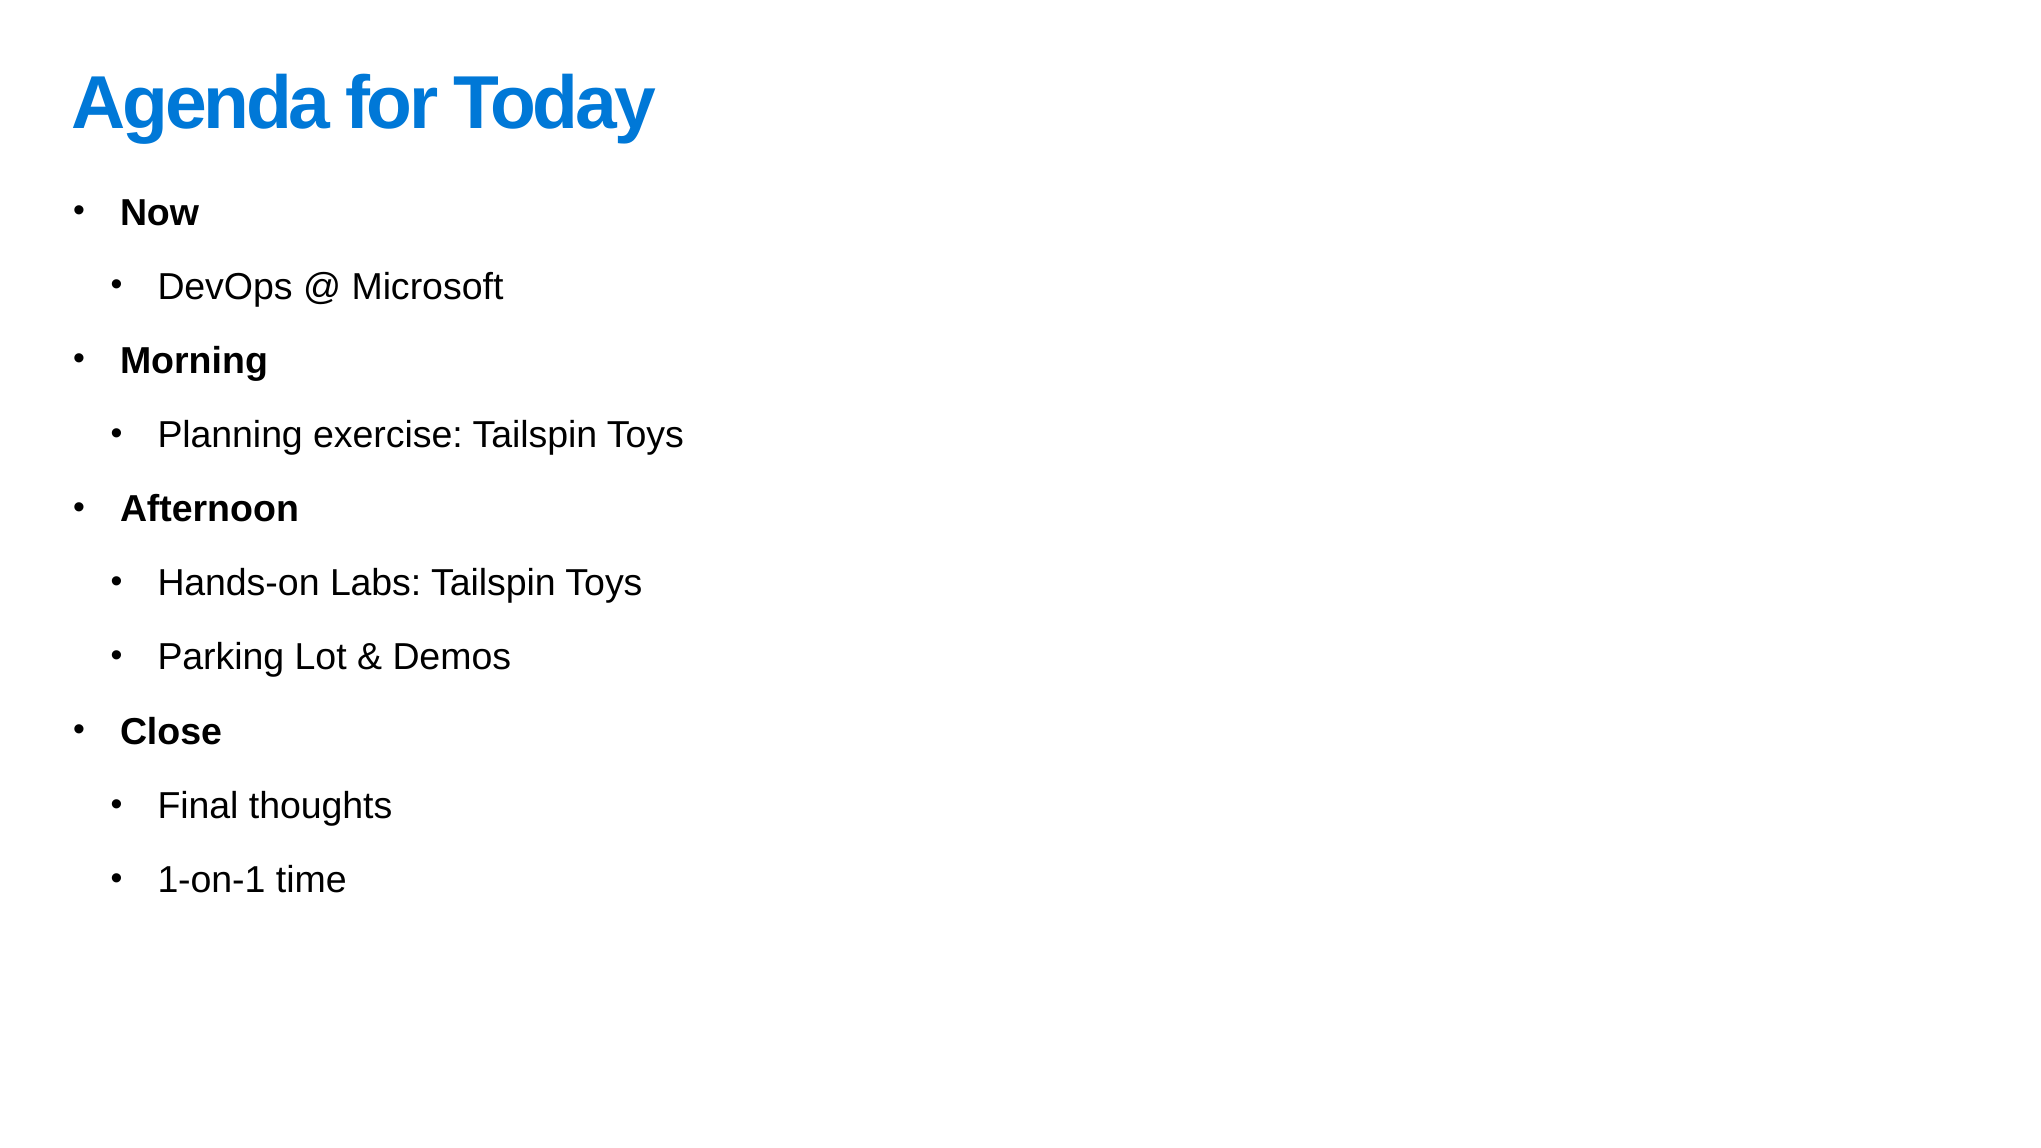

# Agenda for Today
Now
DevOps @ Microsoft
Morning
Planning exercise: Tailspin Toys
Afternoon
Hands-on Labs: Tailspin Toys
Parking Lot & Demos
Close
Final thoughts
1-on-1 time